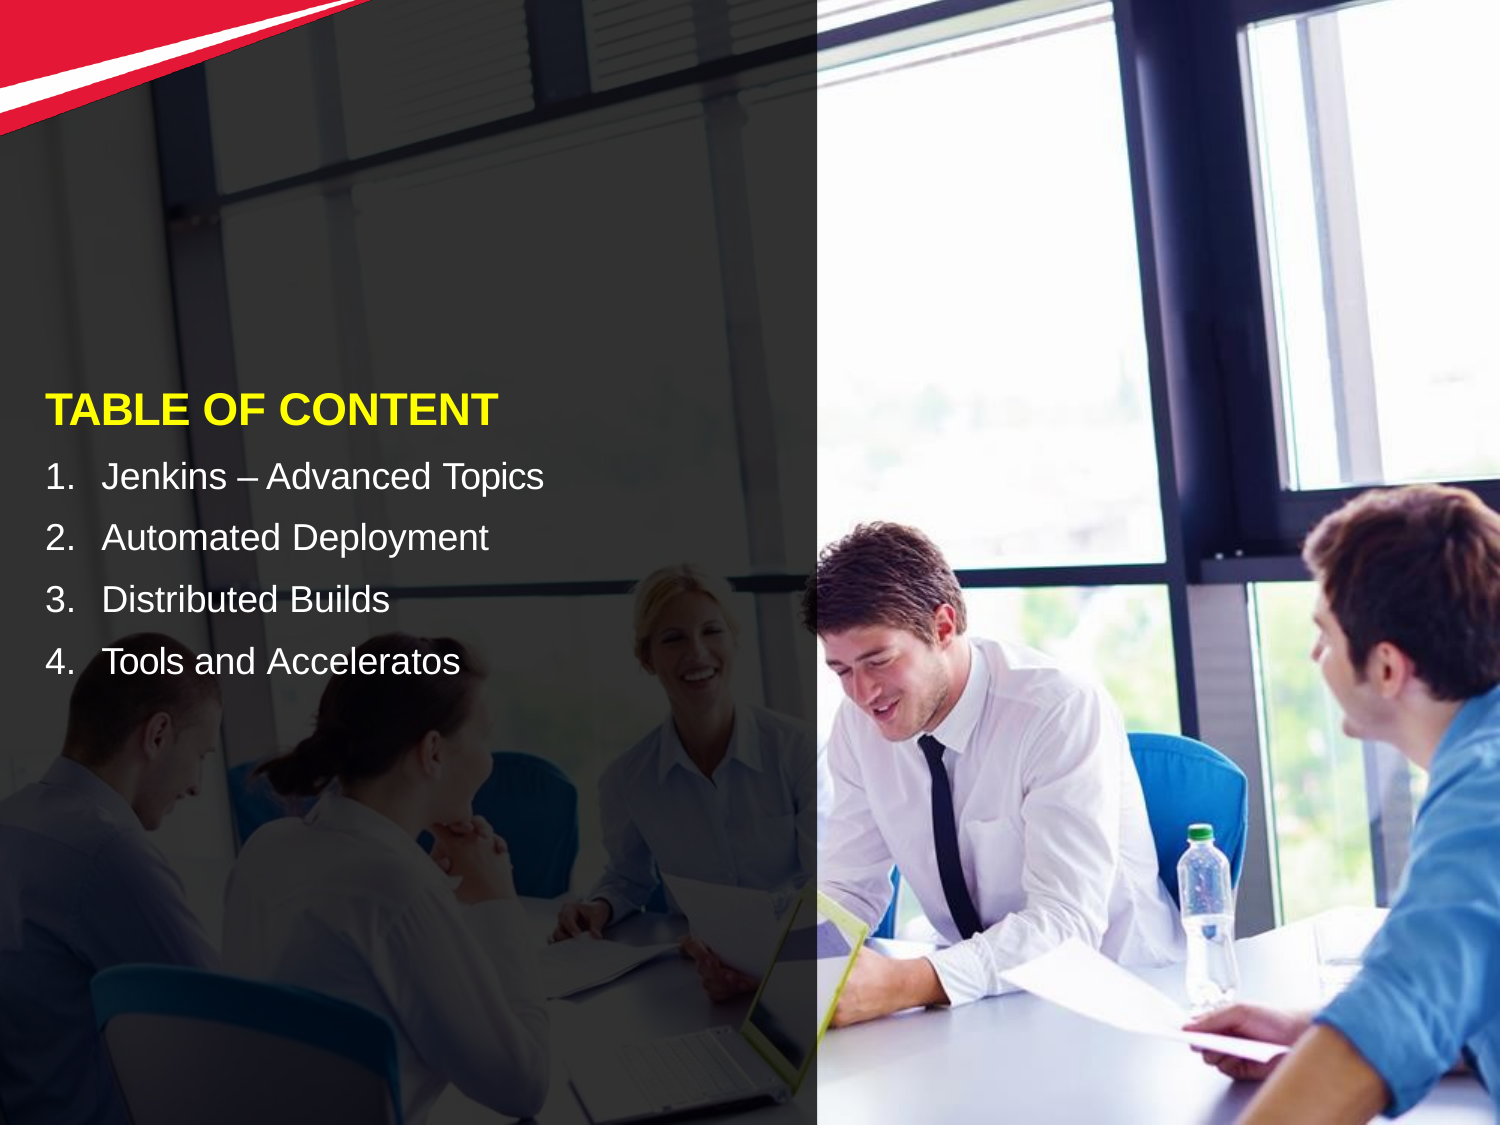

# TABLE OF CONTENT
Jenkins – Advanced Topics
Automated Deployment
Distributed Builds
Tools and Acceleratos